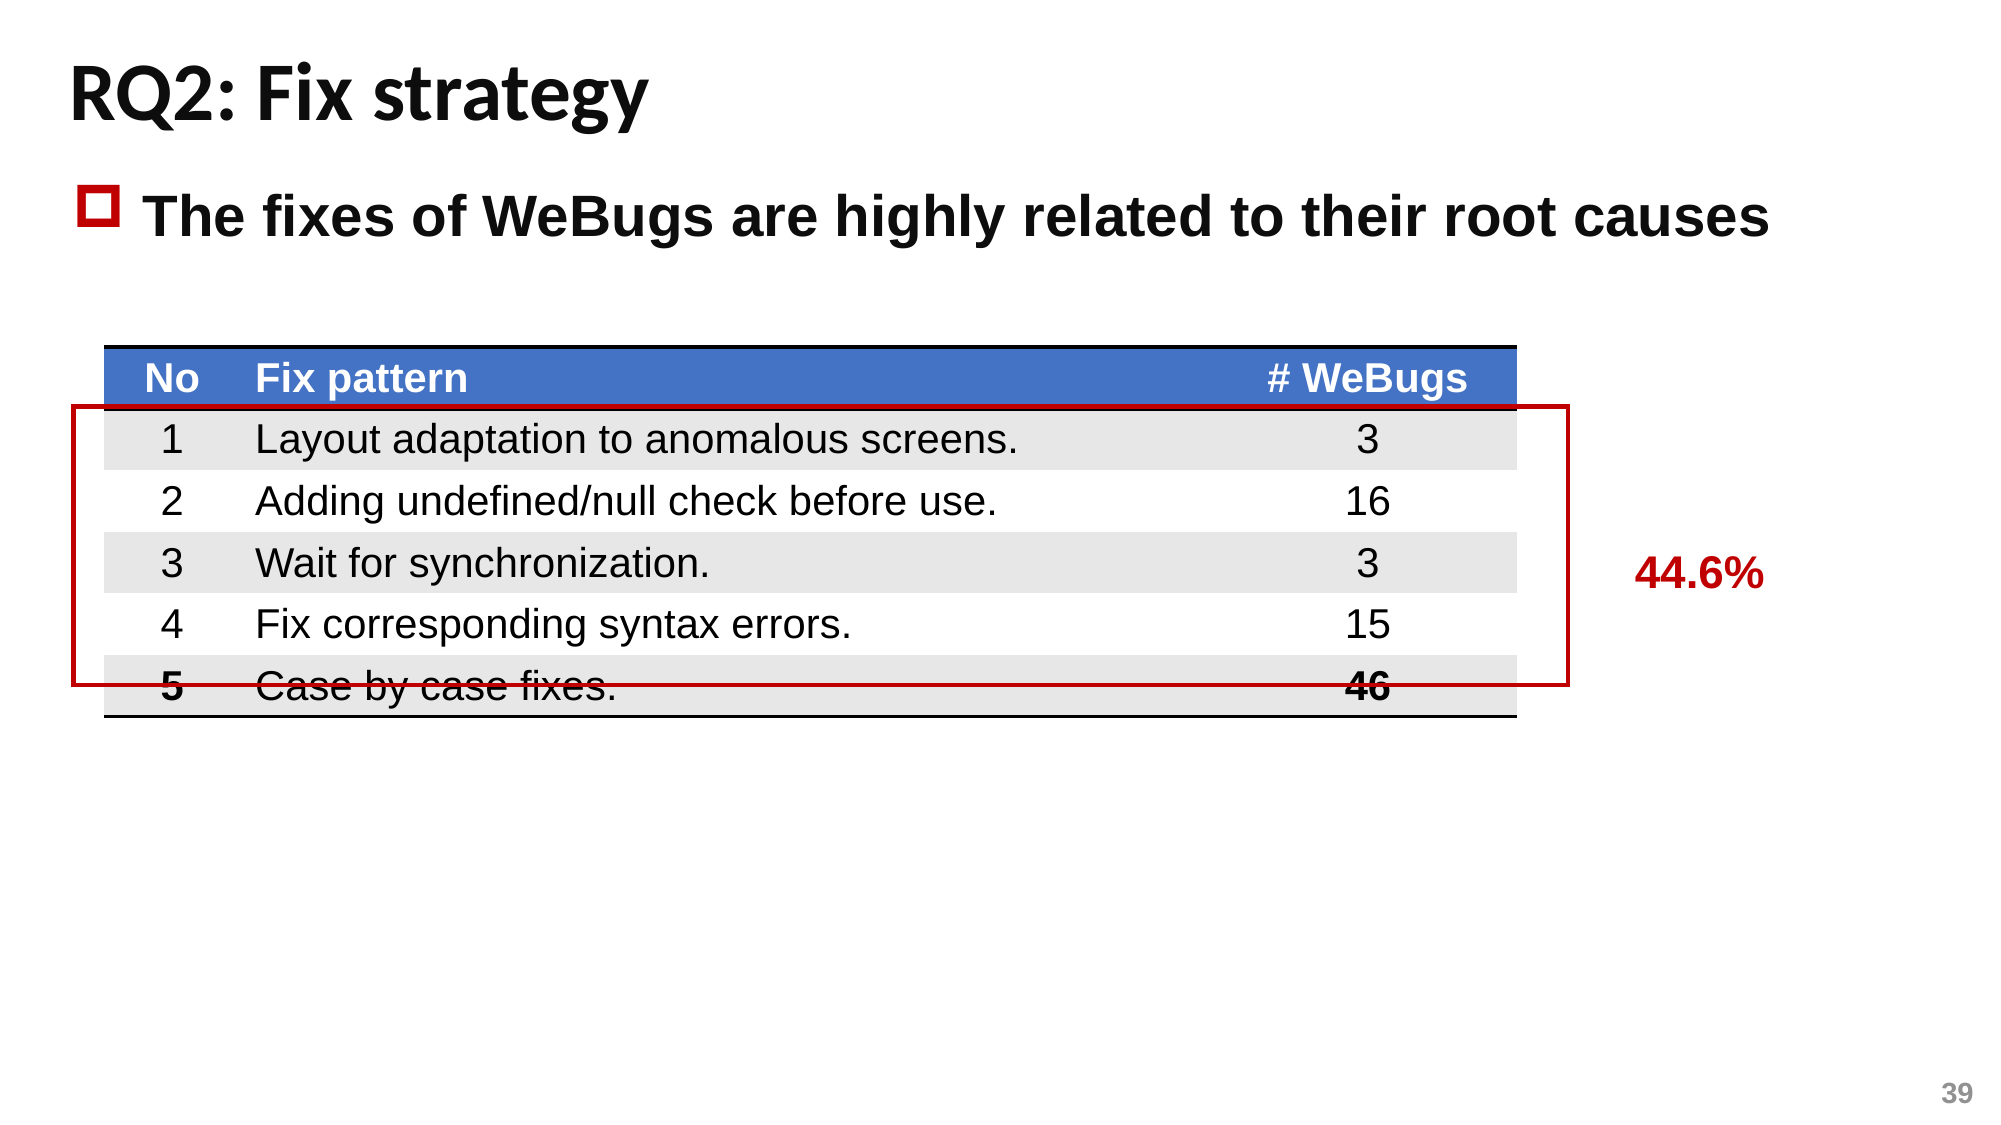

# RQ2: Fix strategy
 The fixes of WeBugs are highly related to their root causes
| No | Fix pattern | # WeBugs |
| --- | --- | --- |
| 1 | Layout adaptation to anomalous screens. | 3 |
| 2 | Adding undefined/null check before use. | 16 |
| 3 | Wait for synchronization. | 3 |
| 4 | Fix corresponding syntax errors. | 15 |
| 5 | Case by case fixes. | 46 |

44.6%
39